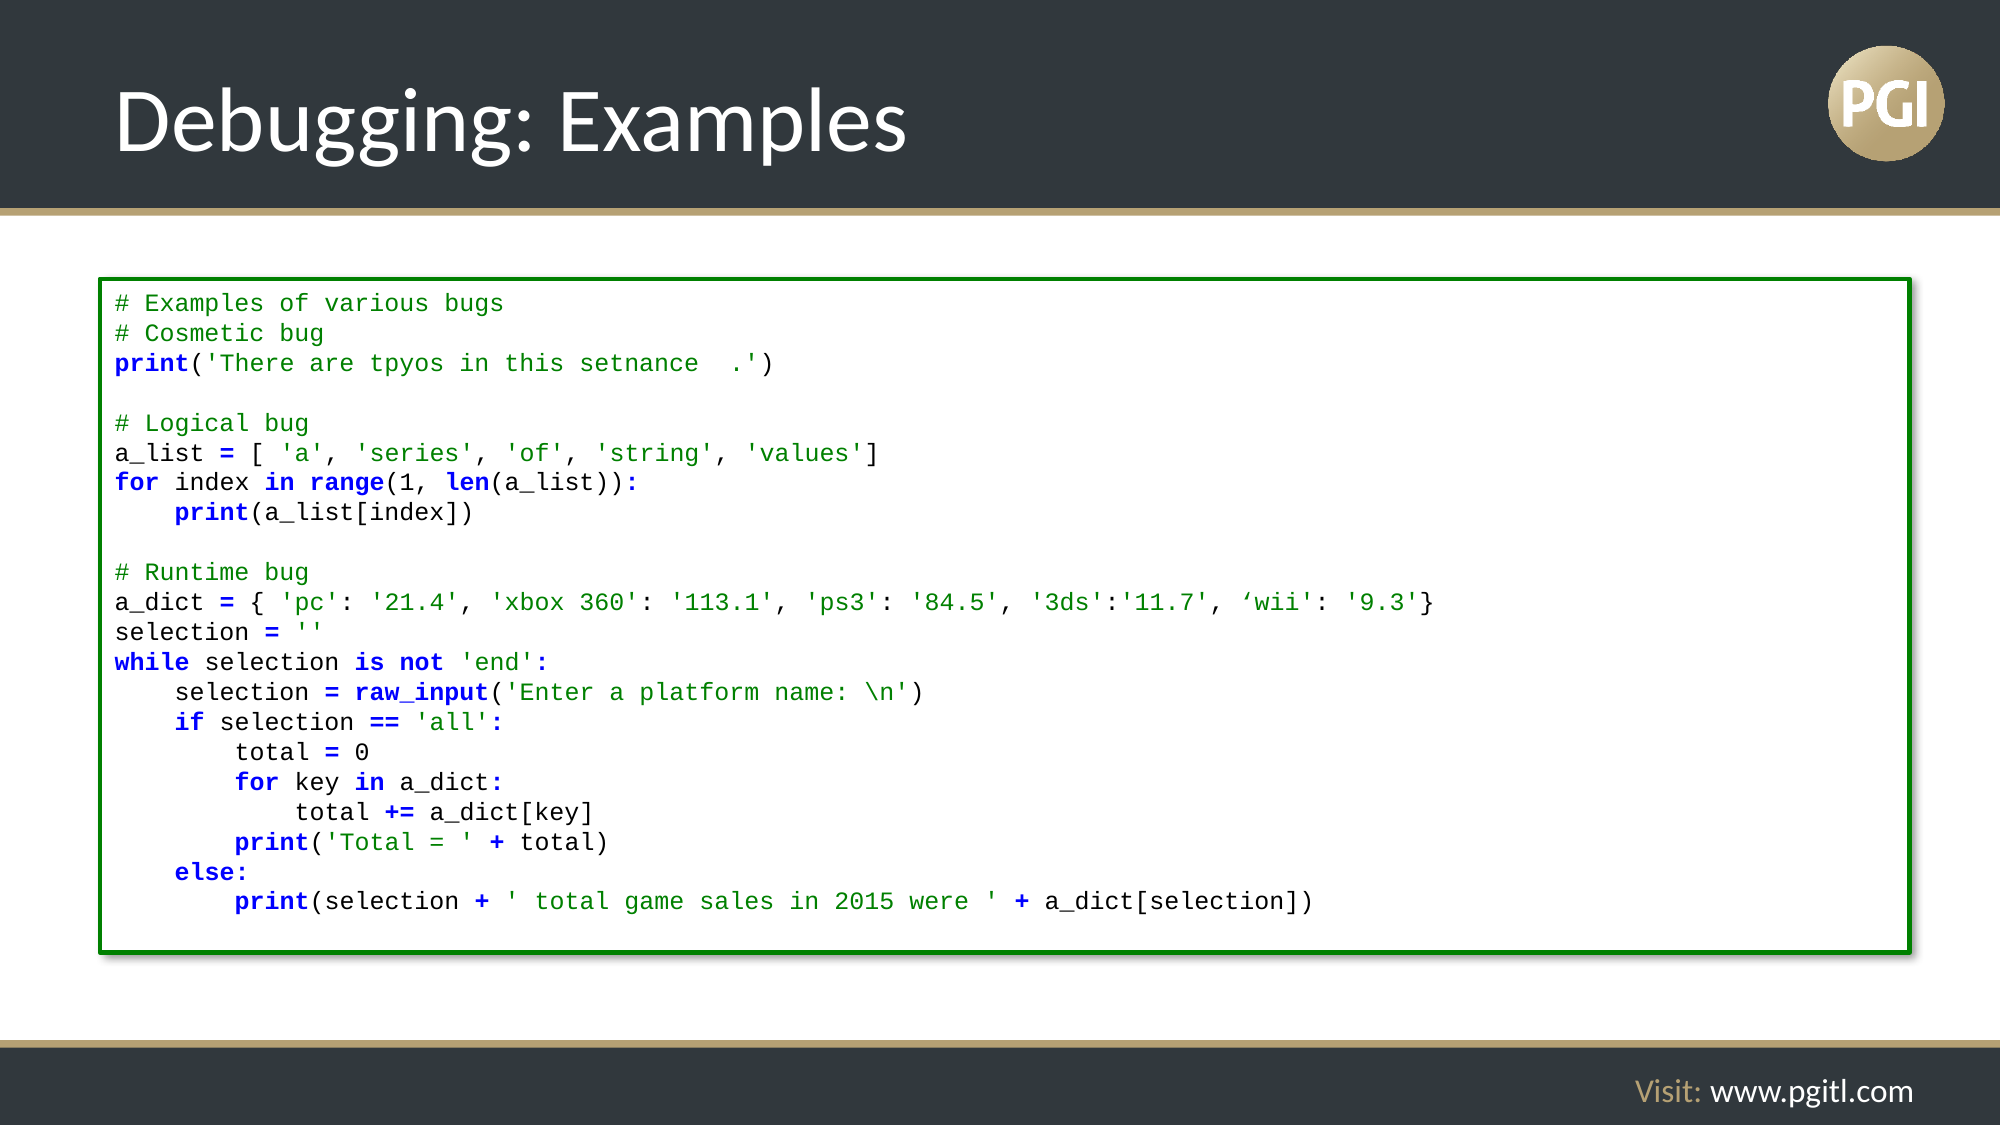

# Debugging: Examples
# Examples of various bugs
# Cosmetic bug
print('There are tpyos in this setnance  .')

# Logical bug
a_list = [ 'a', 'series', 'of', 'string', 'values']
for index in range(1, len(a_list)):
    print(a_list[index])

# Runtime bug
a_dict = { 'pc': '21.4', 'xbox 360': '113.1', 'ps3': '84.5', '3ds':'11.7', ‘wii': '9.3'}
selection = ''
while selection is not 'end':
    selection = raw_input('Enter a platform name: \n')
    if selection == 'all':
        total = 0
        for key in a_dict:
            total += a_dict[key]
        print('Total = ' + total)
    else:
        print(selection + ' total game sales in 2015 were ' + a_dict[selection])